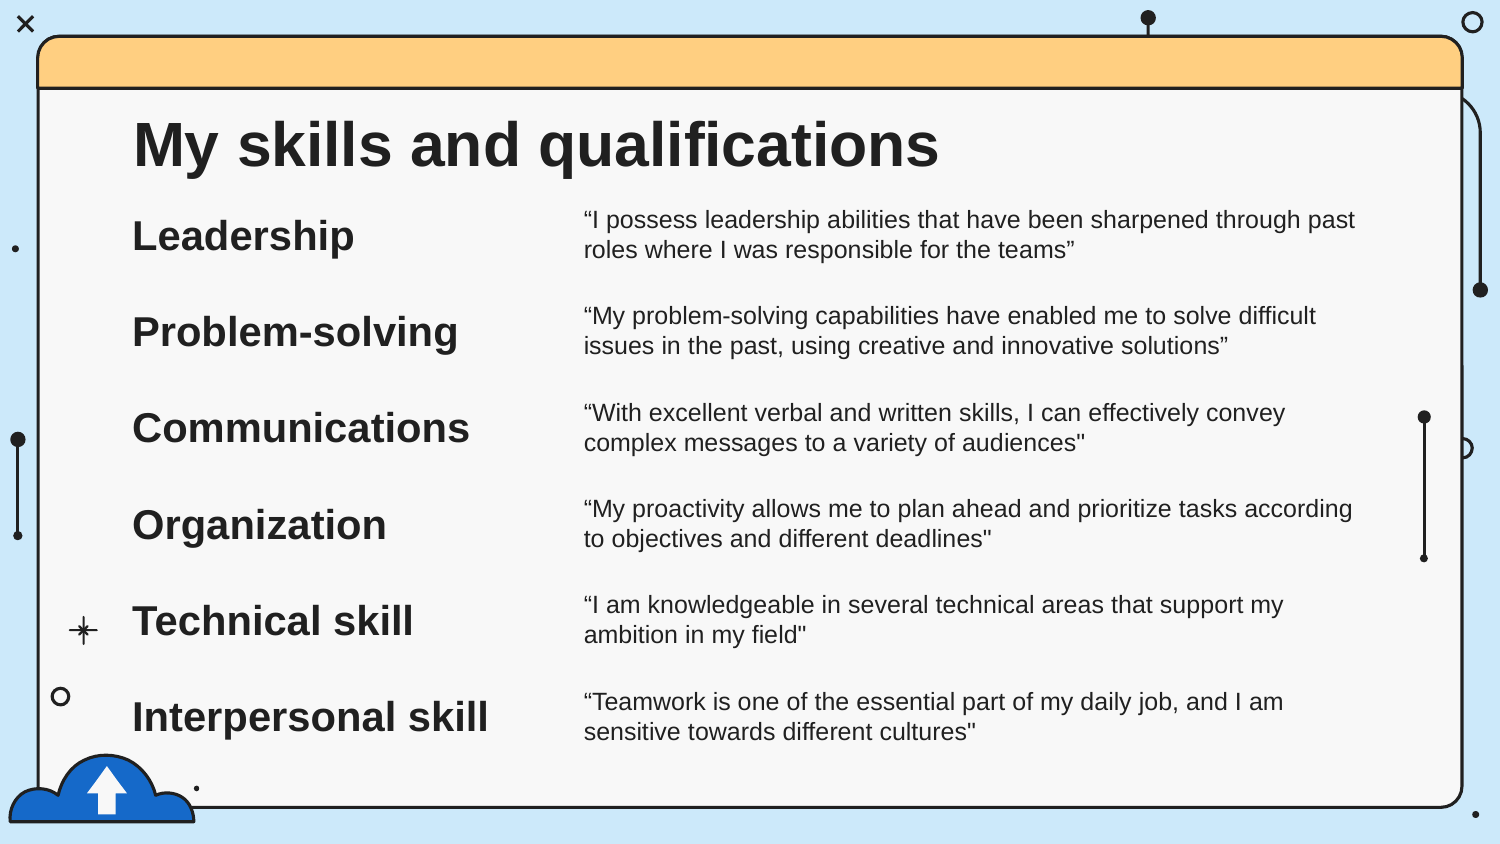

# My skills and qualifications
Leadership
“I possess leadership abilities that have been sharpened through past roles where I was responsible for the teams”
“My problem-solving capabilities have enabled me to solve difficult issues in the past, using creative and innovative solutions”
Problem-solving
“With excellent verbal and written skills, I can effectively convey complex messages to a variety of audiences"
Communications
“My proactivity allows me to plan ahead and prioritize tasks according to objectives and different deadlines"
Organization
“I am knowledgeable in several technical areas that support my ambition in my field"
Technical skill
“Teamwork is one of the essential part of my daily job, and I am sensitive towards different cultures"
Interpersonal skill